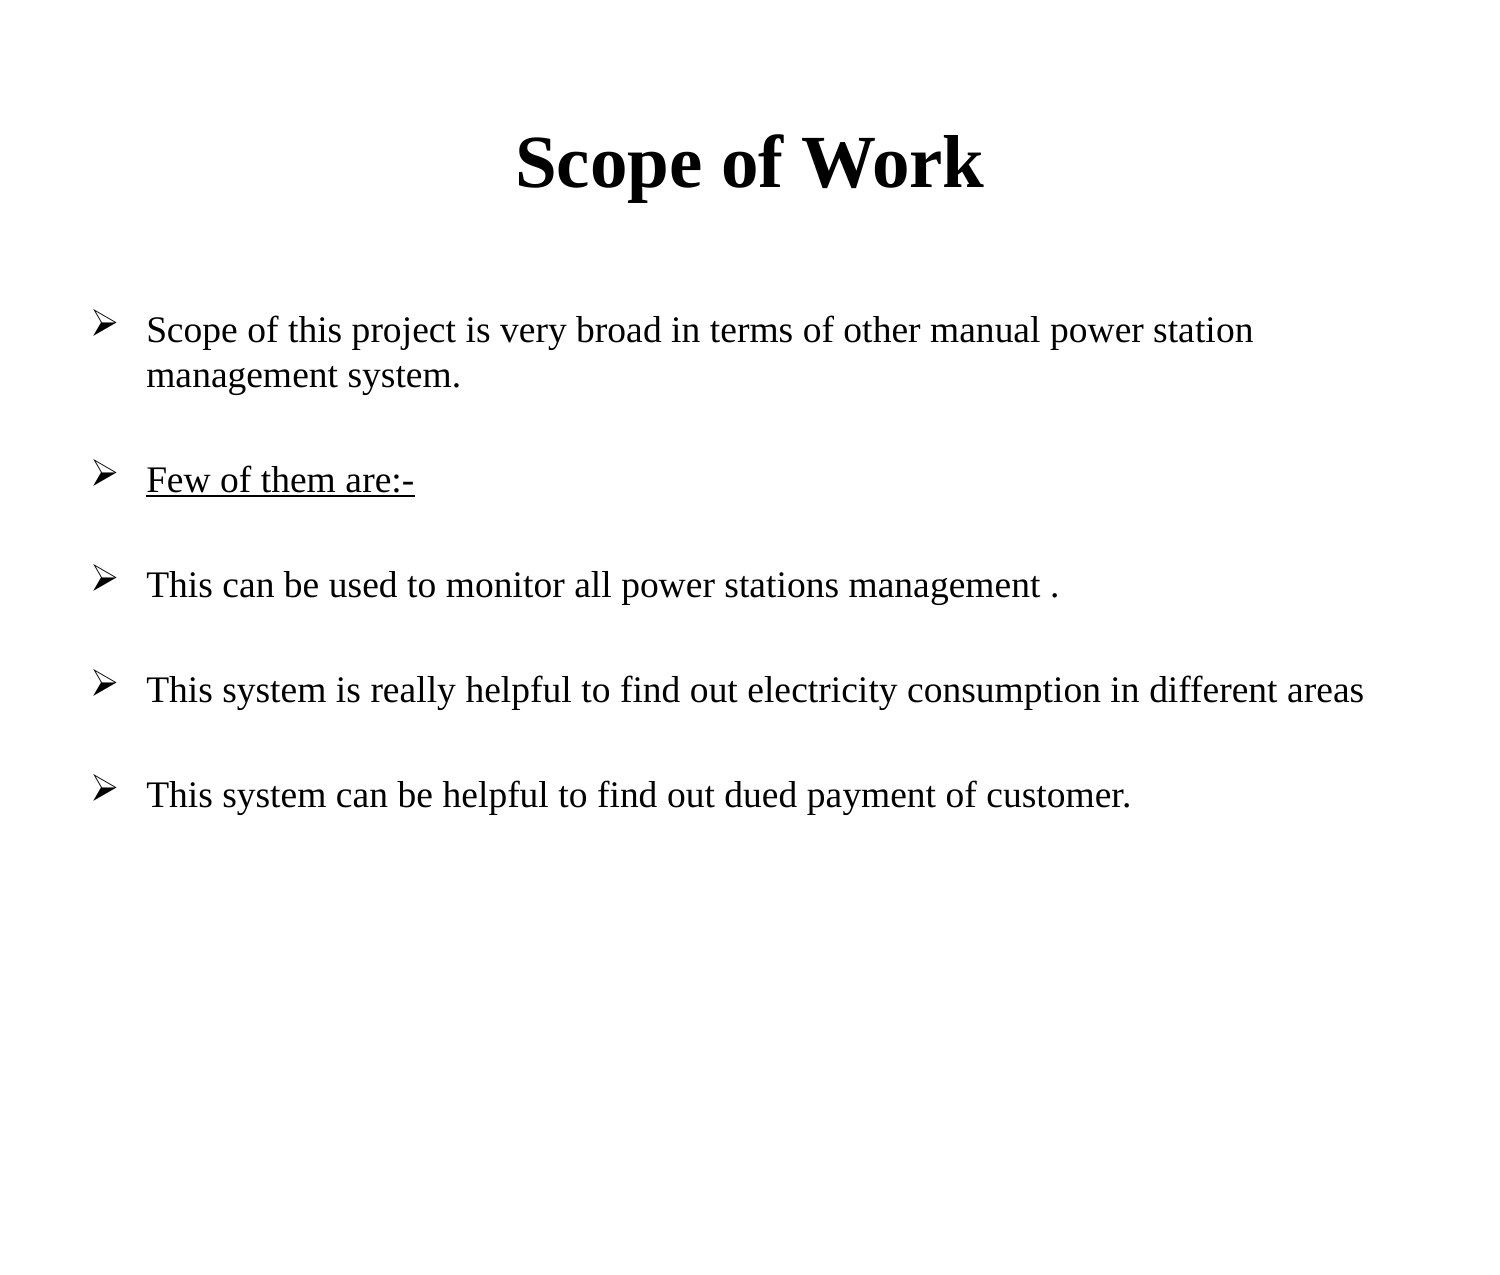

# Scope of Work
Scope of this project is very broad in terms of other manual power station management system.

Few of them are:-

This can be used to monitor all power stations management .

This system is really helpful to find out electricity consumption in different areas

This system can be helpful to find out dued payment of customer.